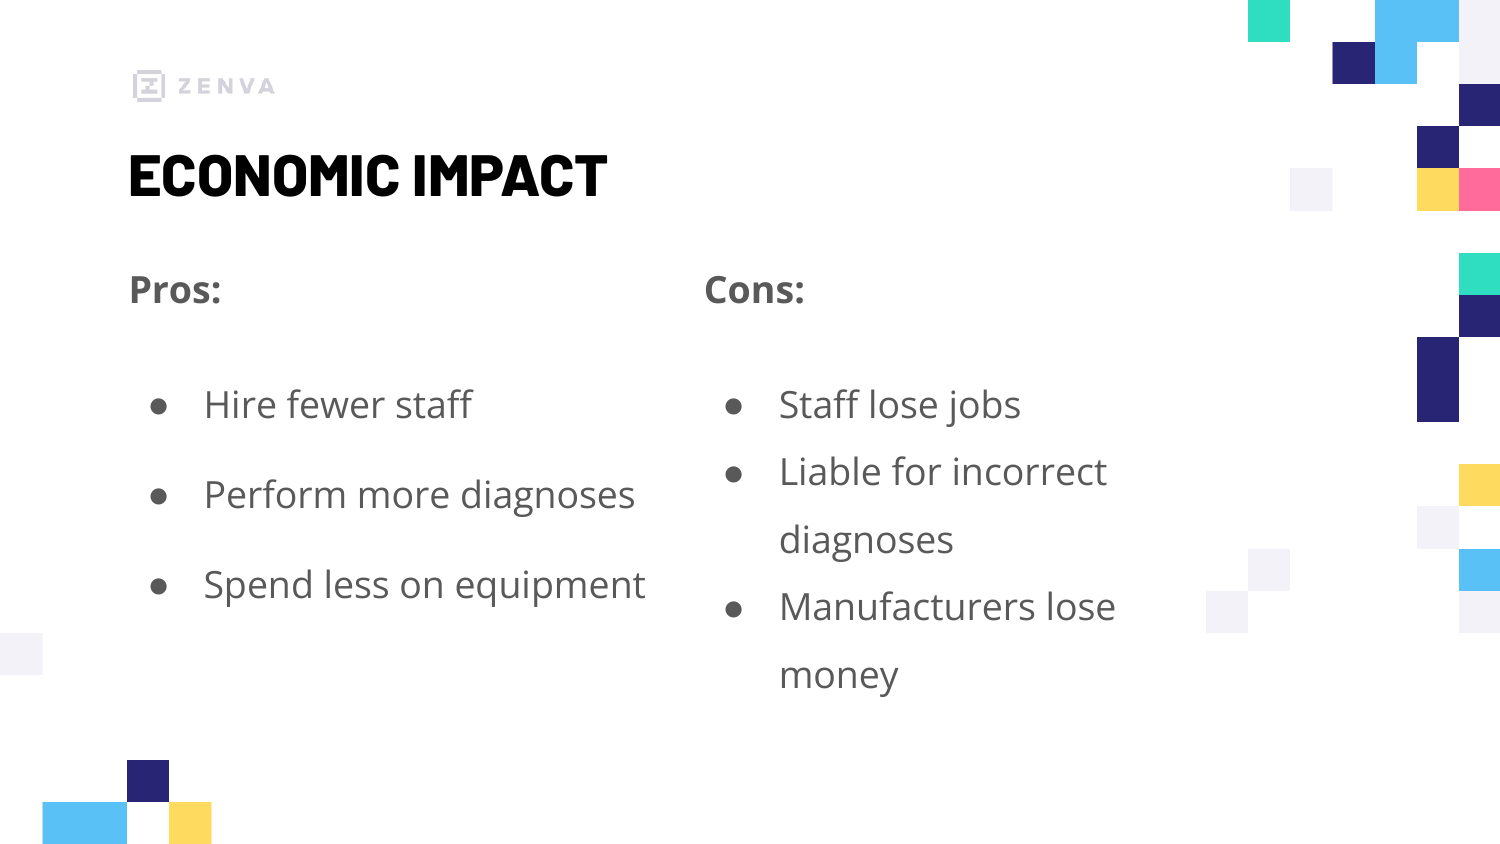

# ECONOMIC IMPACT
Pros:
Hire fewer staff
Perform more diagnoses
Spend less on equipment
Cons:
Staff lose jobs
Liable for incorrect diagnoses
Manufacturers lose money